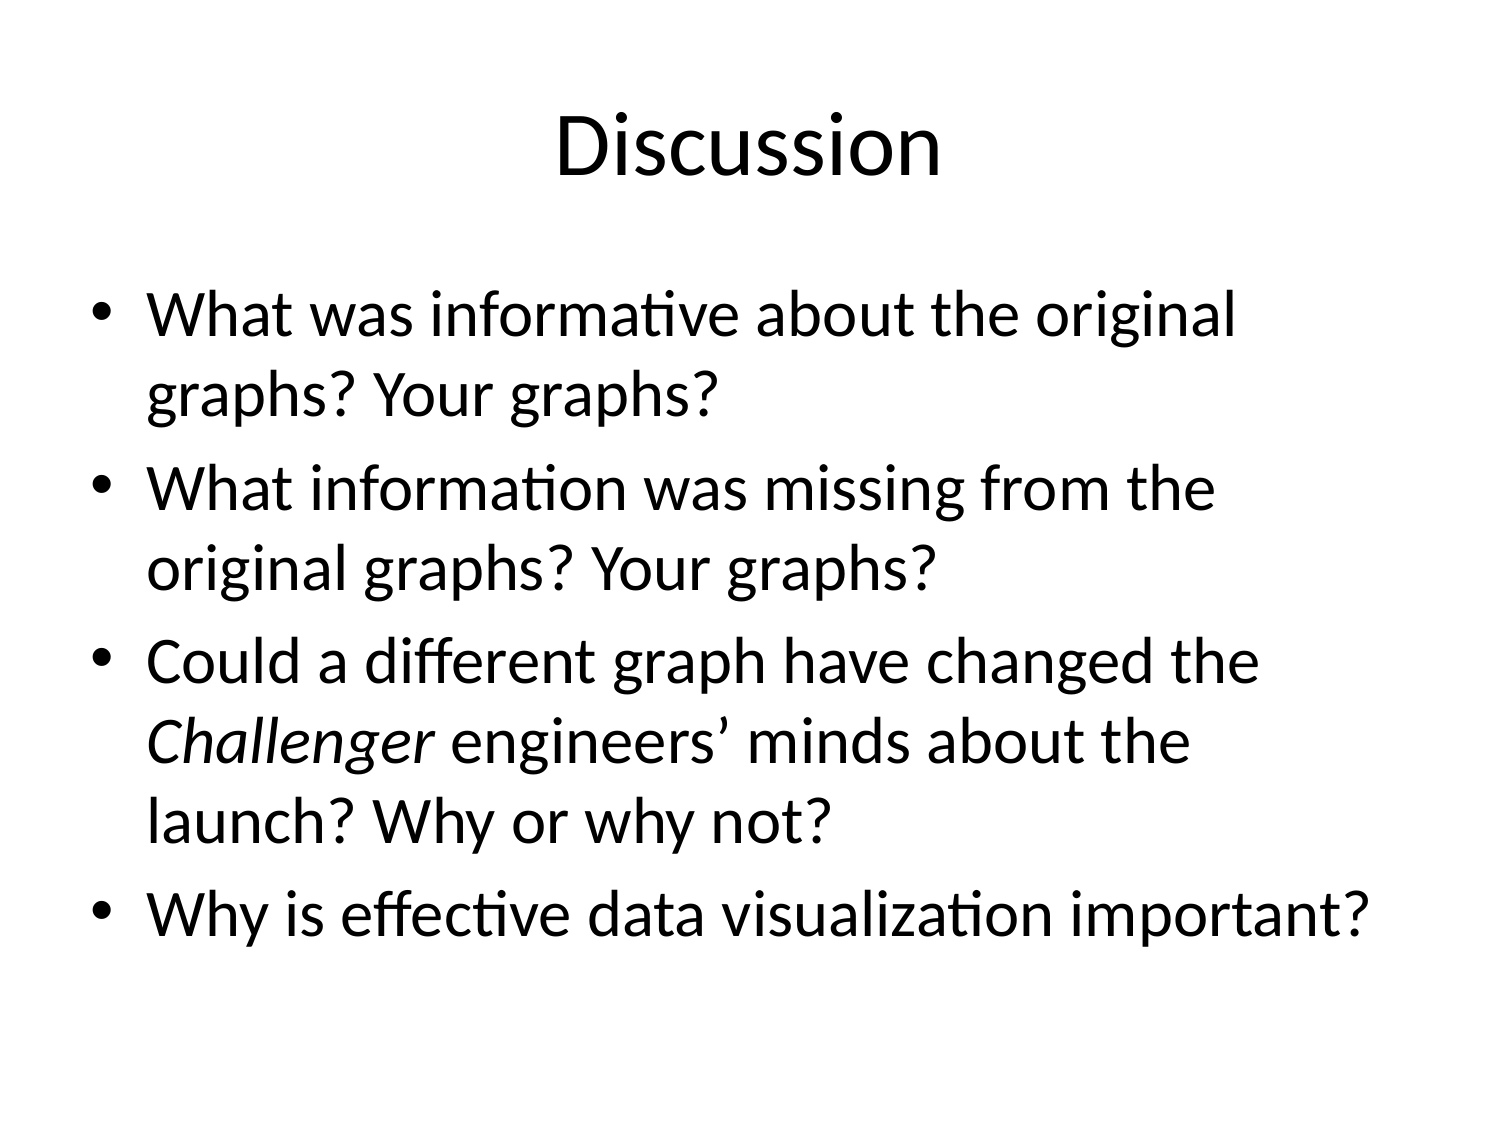

# Discussion
What was informative about the original graphs? Your graphs?
What information was missing from the original graphs? Your graphs?
Could a different graph have changed the Challenger engineers’ minds about the launch? Why or why not?
Why is effective data visualization important?